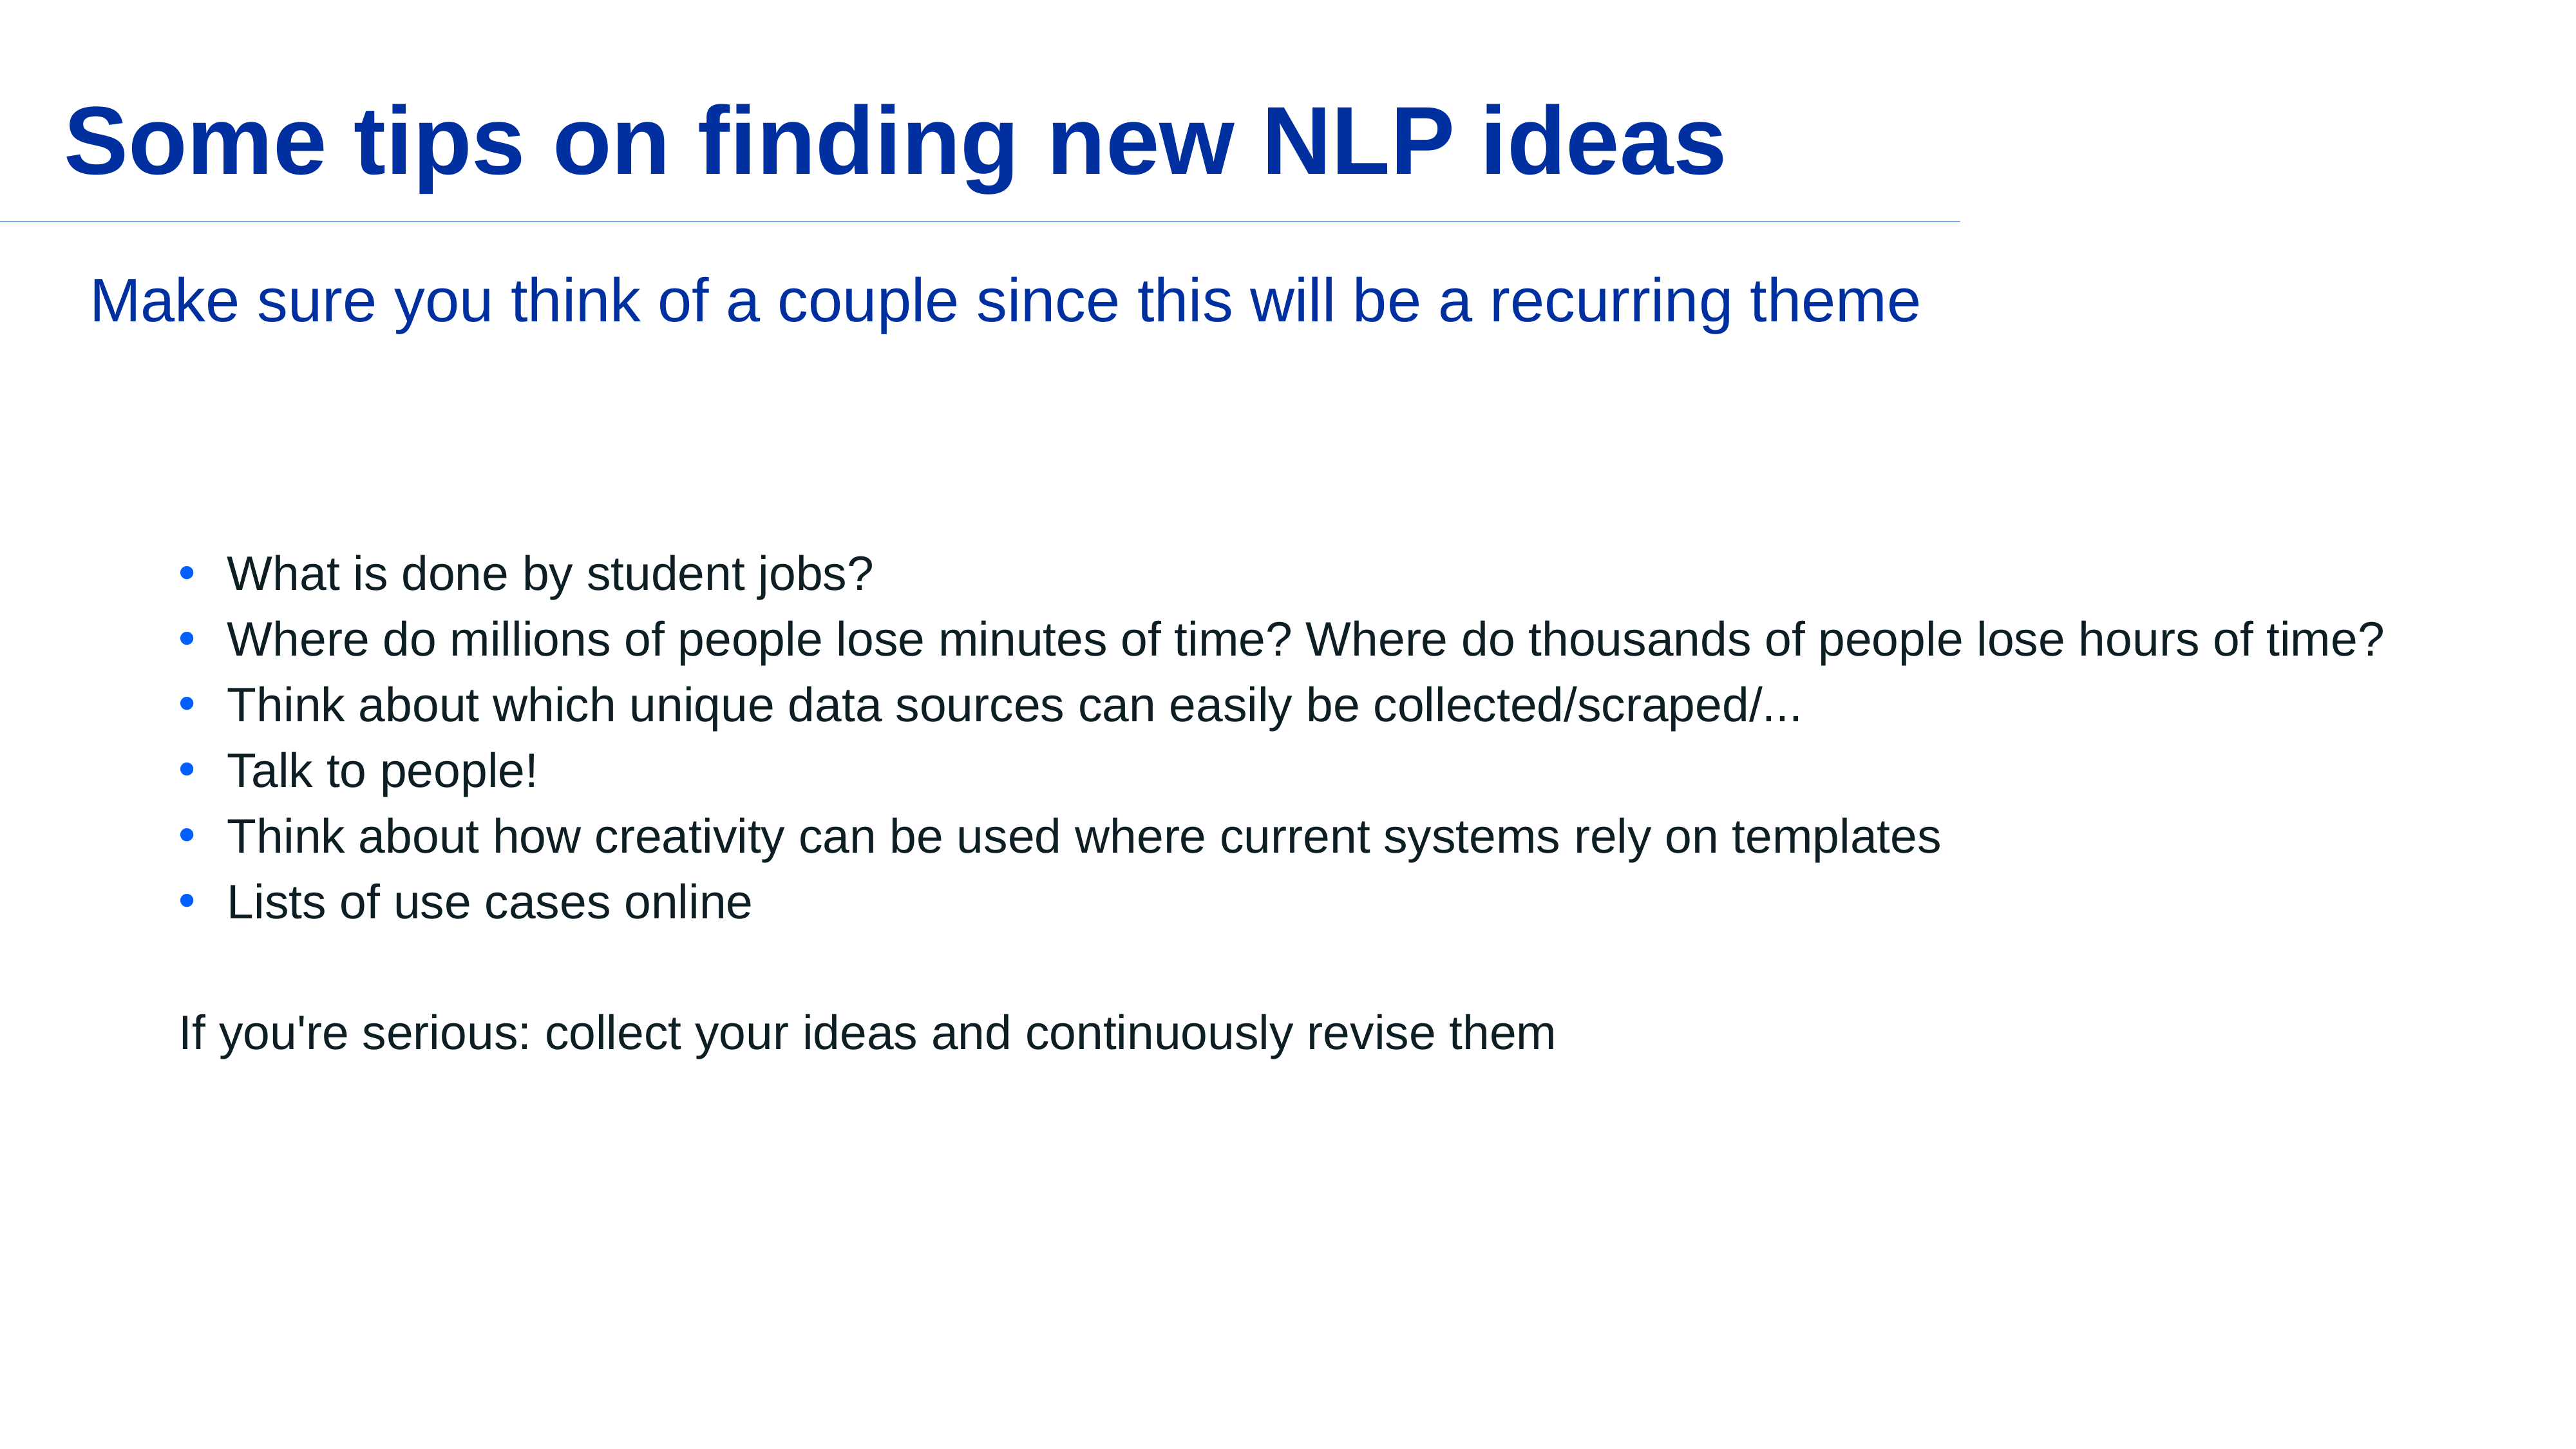

# Some tips on finding new NLP ideas
Make sure you think of a couple since this will be a recurring theme
What is done by student jobs?
Where do millions of people lose minutes of time? Where do thousands of people lose hours of time?
Think about which unique data sources can easily be collected/scraped/...
Talk to people!
Think about how creativity can be used where current systems rely on templates
Lists of use cases online

If you're serious: collect your ideas and continuously revise them